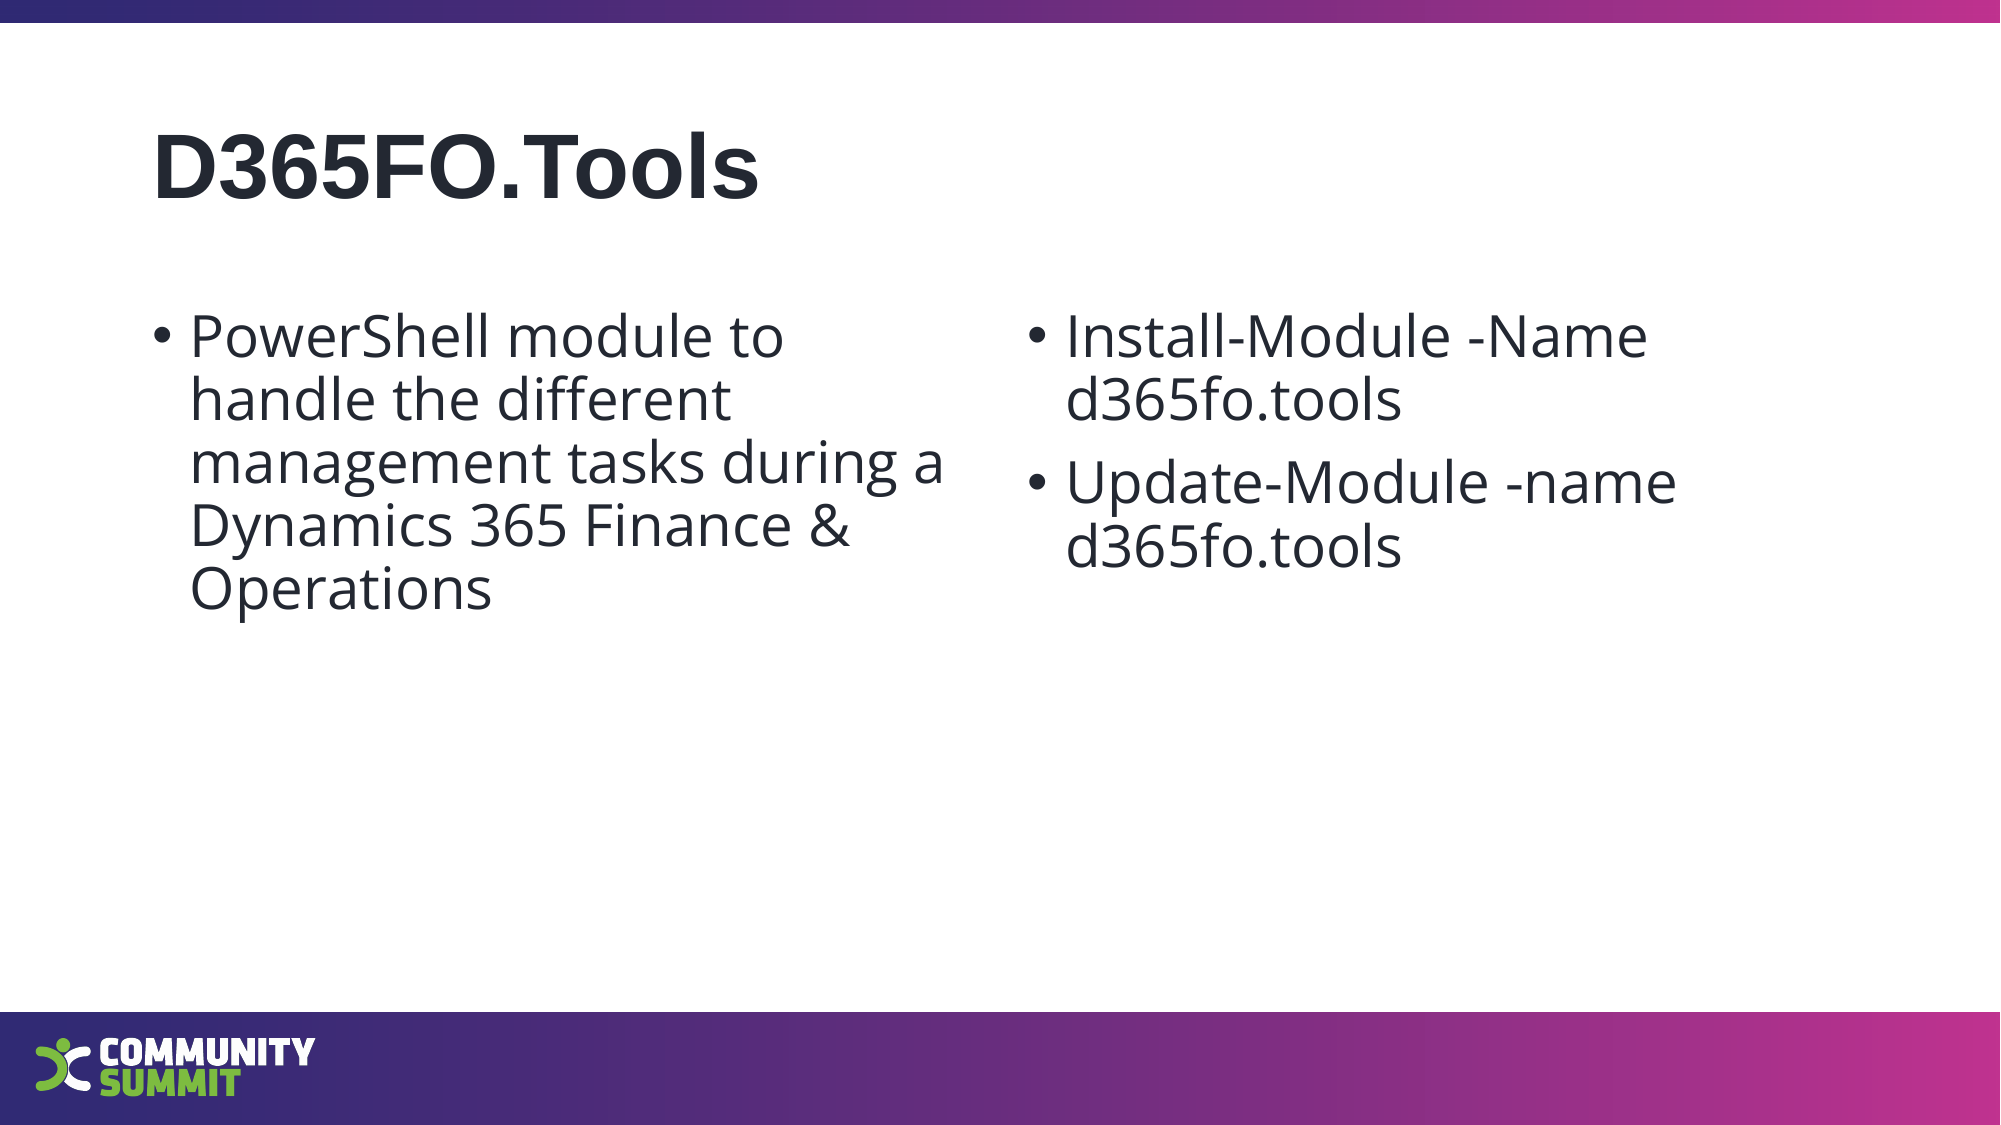

# D365FO.Tools
PowerShell module to handle the different management tasks during a Dynamics 365 Finance & Operations
Install-Module -Name d365fo.tools
Update-Module -name d365fo.tools